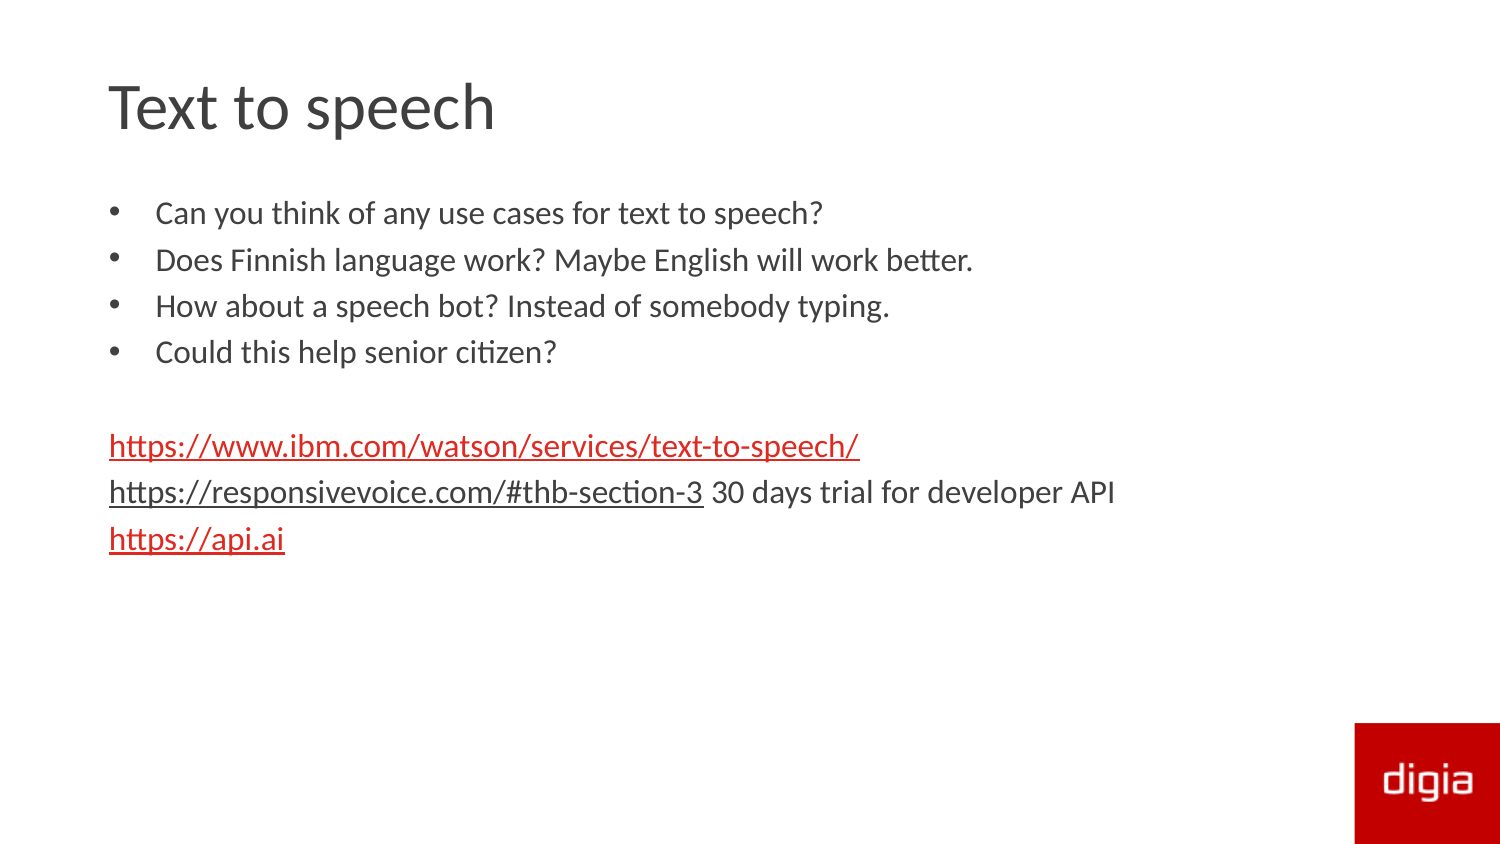

# Text to speech
Can you think of any use cases for text to speech?
Does Finnish language work? Maybe English will work better.
How about a speech bot? Instead of somebody typing.
Could this help senior citizen?

https://www.ibm.com/watson/services/text-to-speech/
https://responsivevoice.com/#thb-section-3 30 days trial for developer API
https://api.ai